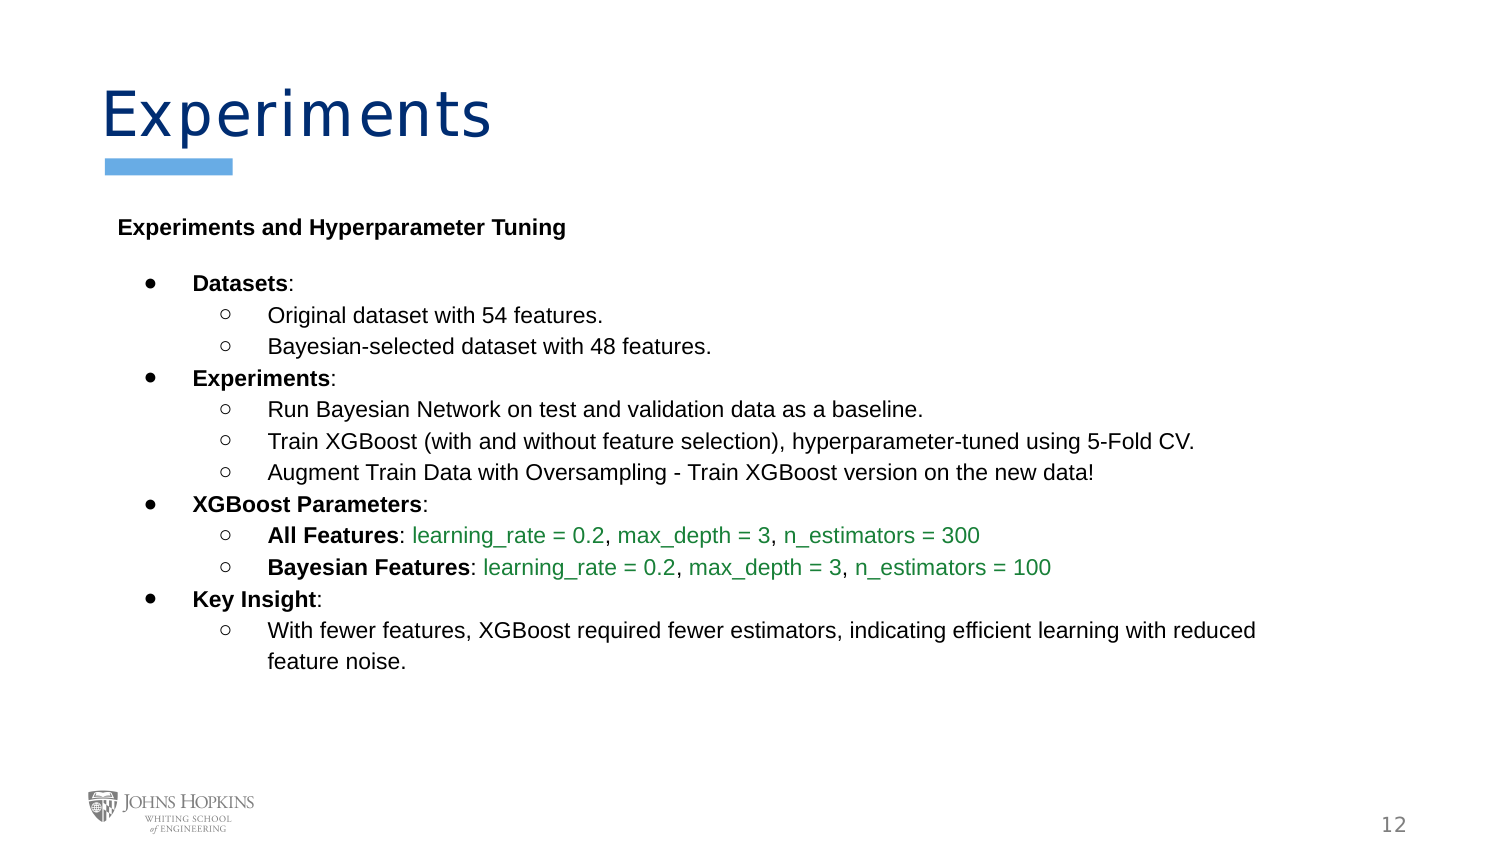

# Experiments
Experiments and Hyperparameter Tuning
Datasets:
Original dataset with 54 features.
Bayesian-selected dataset with 48 features.
Experiments:
Run Bayesian Network on test and validation data as a baseline.
Train XGBoost (with and without feature selection), hyperparameter-tuned using 5-Fold CV.
Augment Train Data with Oversampling - Train XGBoost version on the new data!
XGBoost Parameters:
All Features: learning_rate = 0.2, max_depth = 3, n_estimators = 300
Bayesian Features: learning_rate = 0.2, max_depth = 3, n_estimators = 100
Key Insight:
With fewer features, XGBoost required fewer estimators, indicating efficient learning with reduced feature noise.